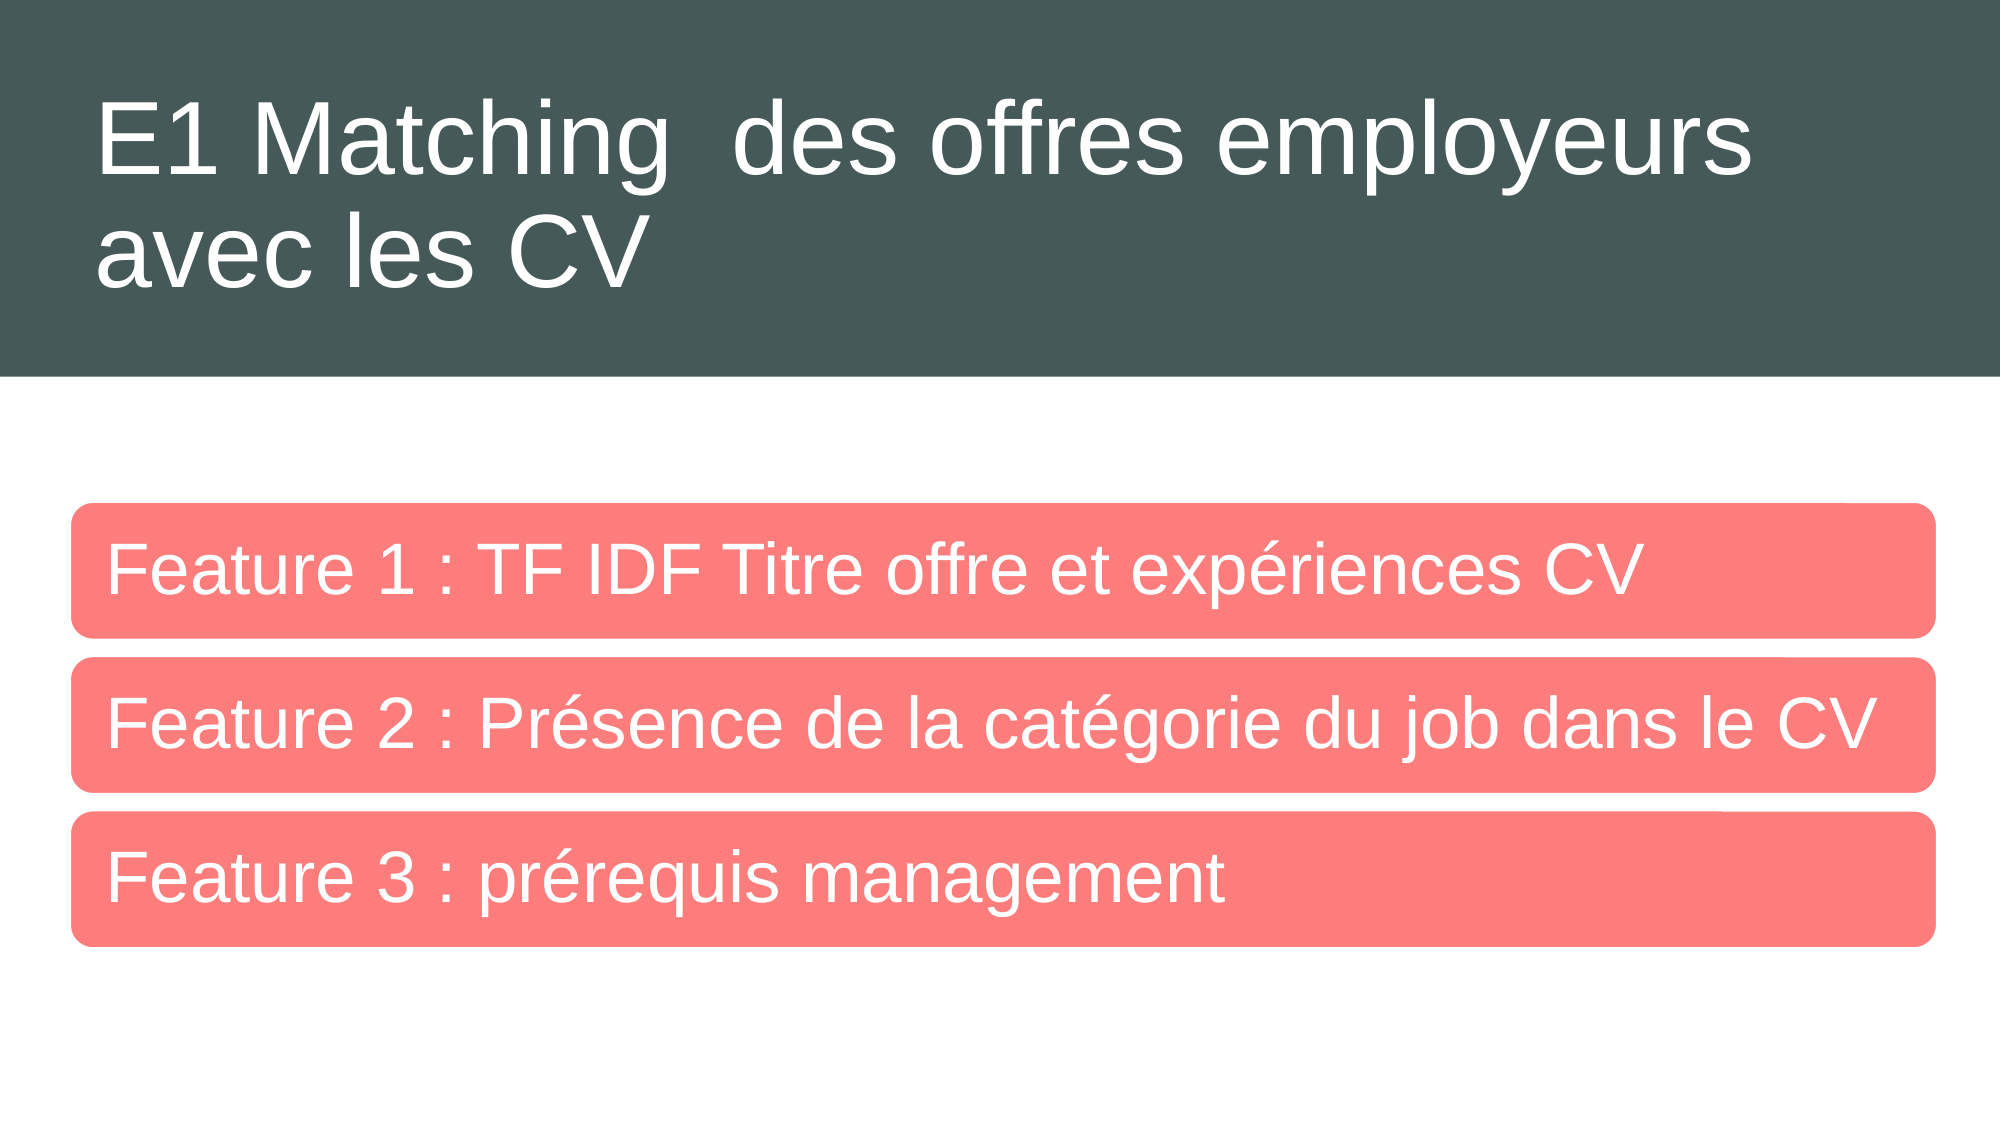

# E1 Matching  des offres employeurs avec les CV
Feature 1 : TF IDF Titre offre et expériences CV
Feature 2 : Présence de la catégorie du job dans le CV
Feature 3 : prérequis management